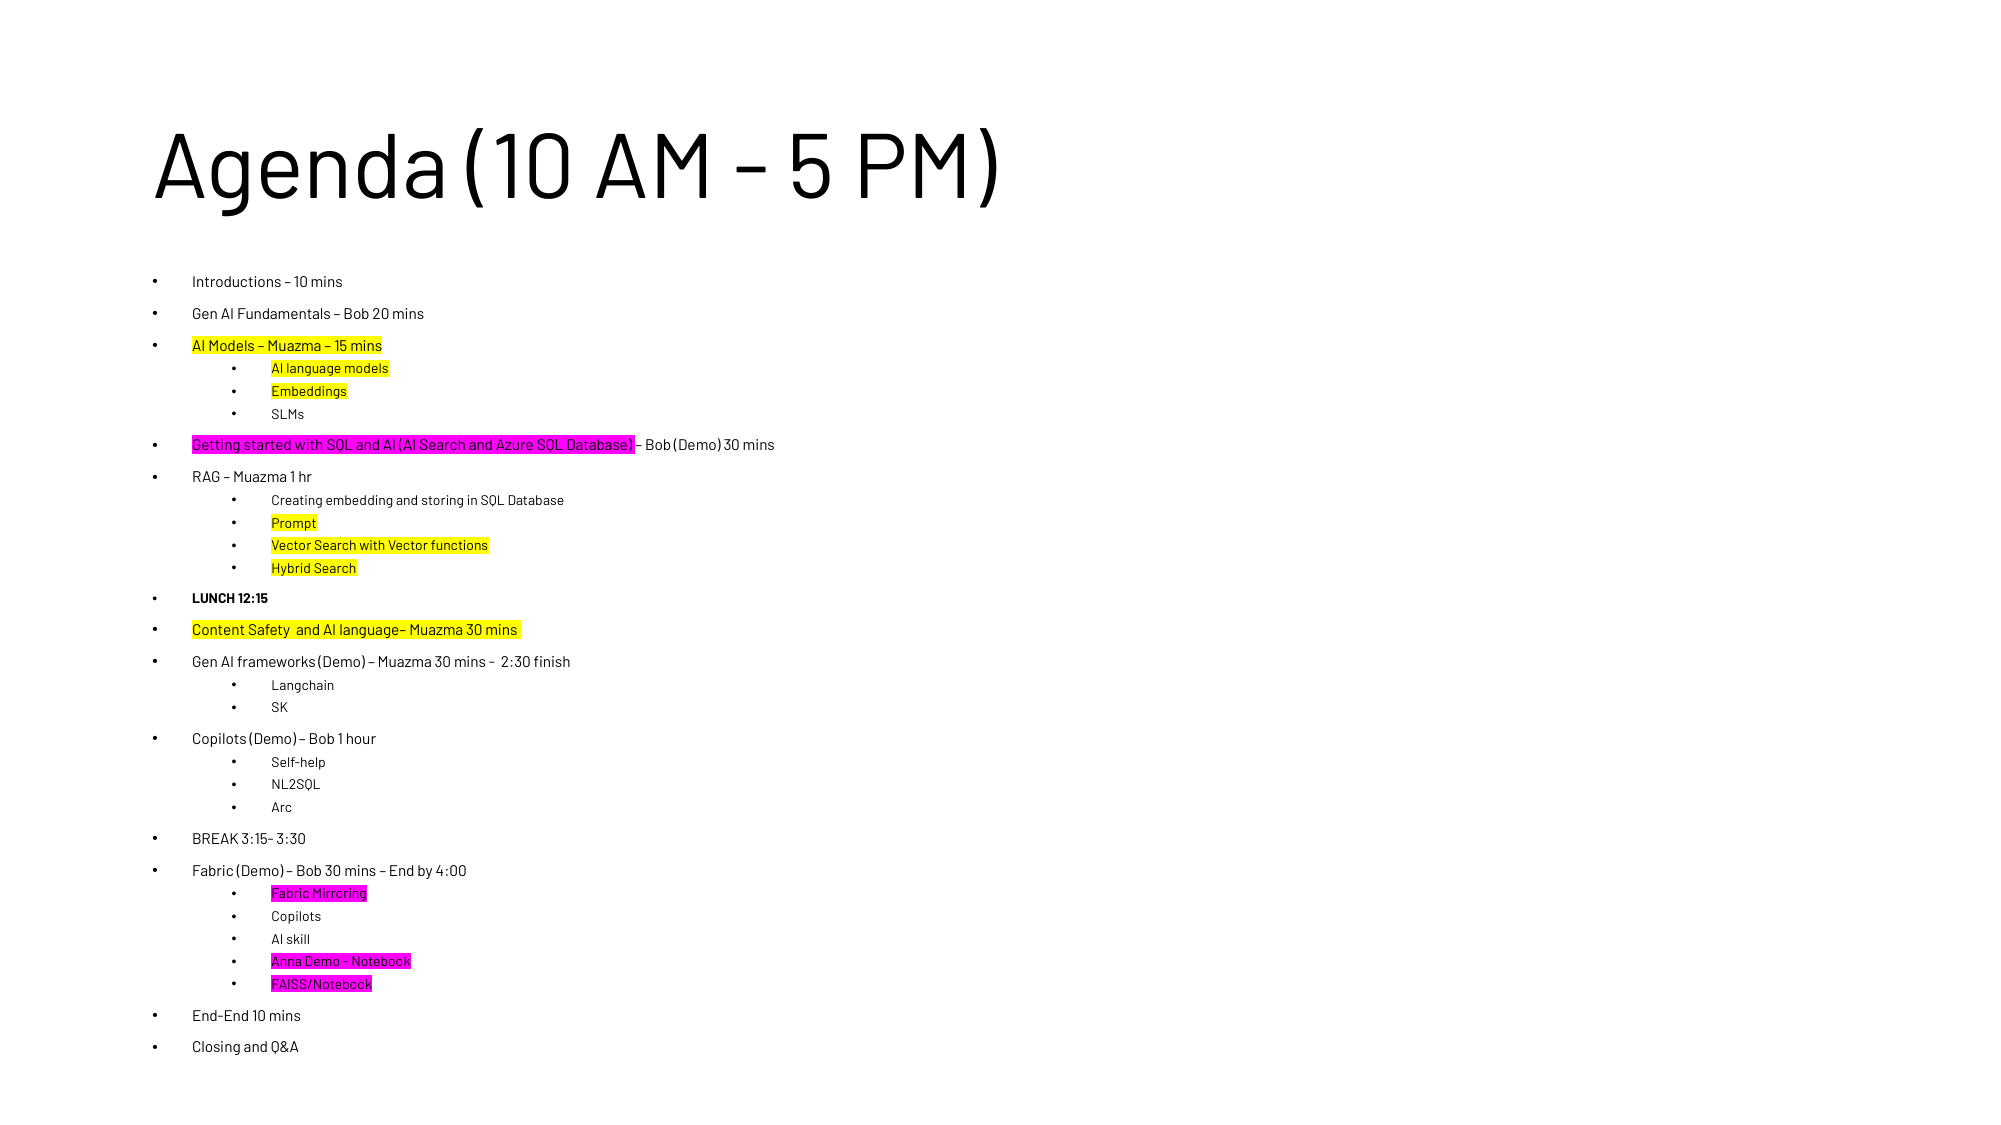

# Agenda (10 AM - 5 PM)
Introductions – 10 mins
Gen AI Fundamentals – Bob 20 mins
AI Models – Muazma – 15 mins
AI language models
Embeddings
SLMs
Getting started with SQL and AI (AI Search and Azure SQL Database) – Bob (Demo) 30 mins
RAG – Muazma 1 hr
Creating embedding and storing in SQL Database
Prompt
Vector Search with Vector functions
Hybrid Search
LUNCH 12:15
Content Safety  and AI language– Muazma 30 mins
Gen AI frameworks (Demo) – Muazma 30 mins -  2:30 finish
Langchain
SK
Copilots (Demo) – Bob 1 hour
Self-help
NL2SQL
Arc
BREAK 3:15- 3:30
Fabric (Demo) – Bob 30 mins – End by 4:00
Fabric Mirroring
Copilots
AI skill
Anna Demo - Notebook
FAISS/Notebook
End-End 10 mins
Closing and Q&A